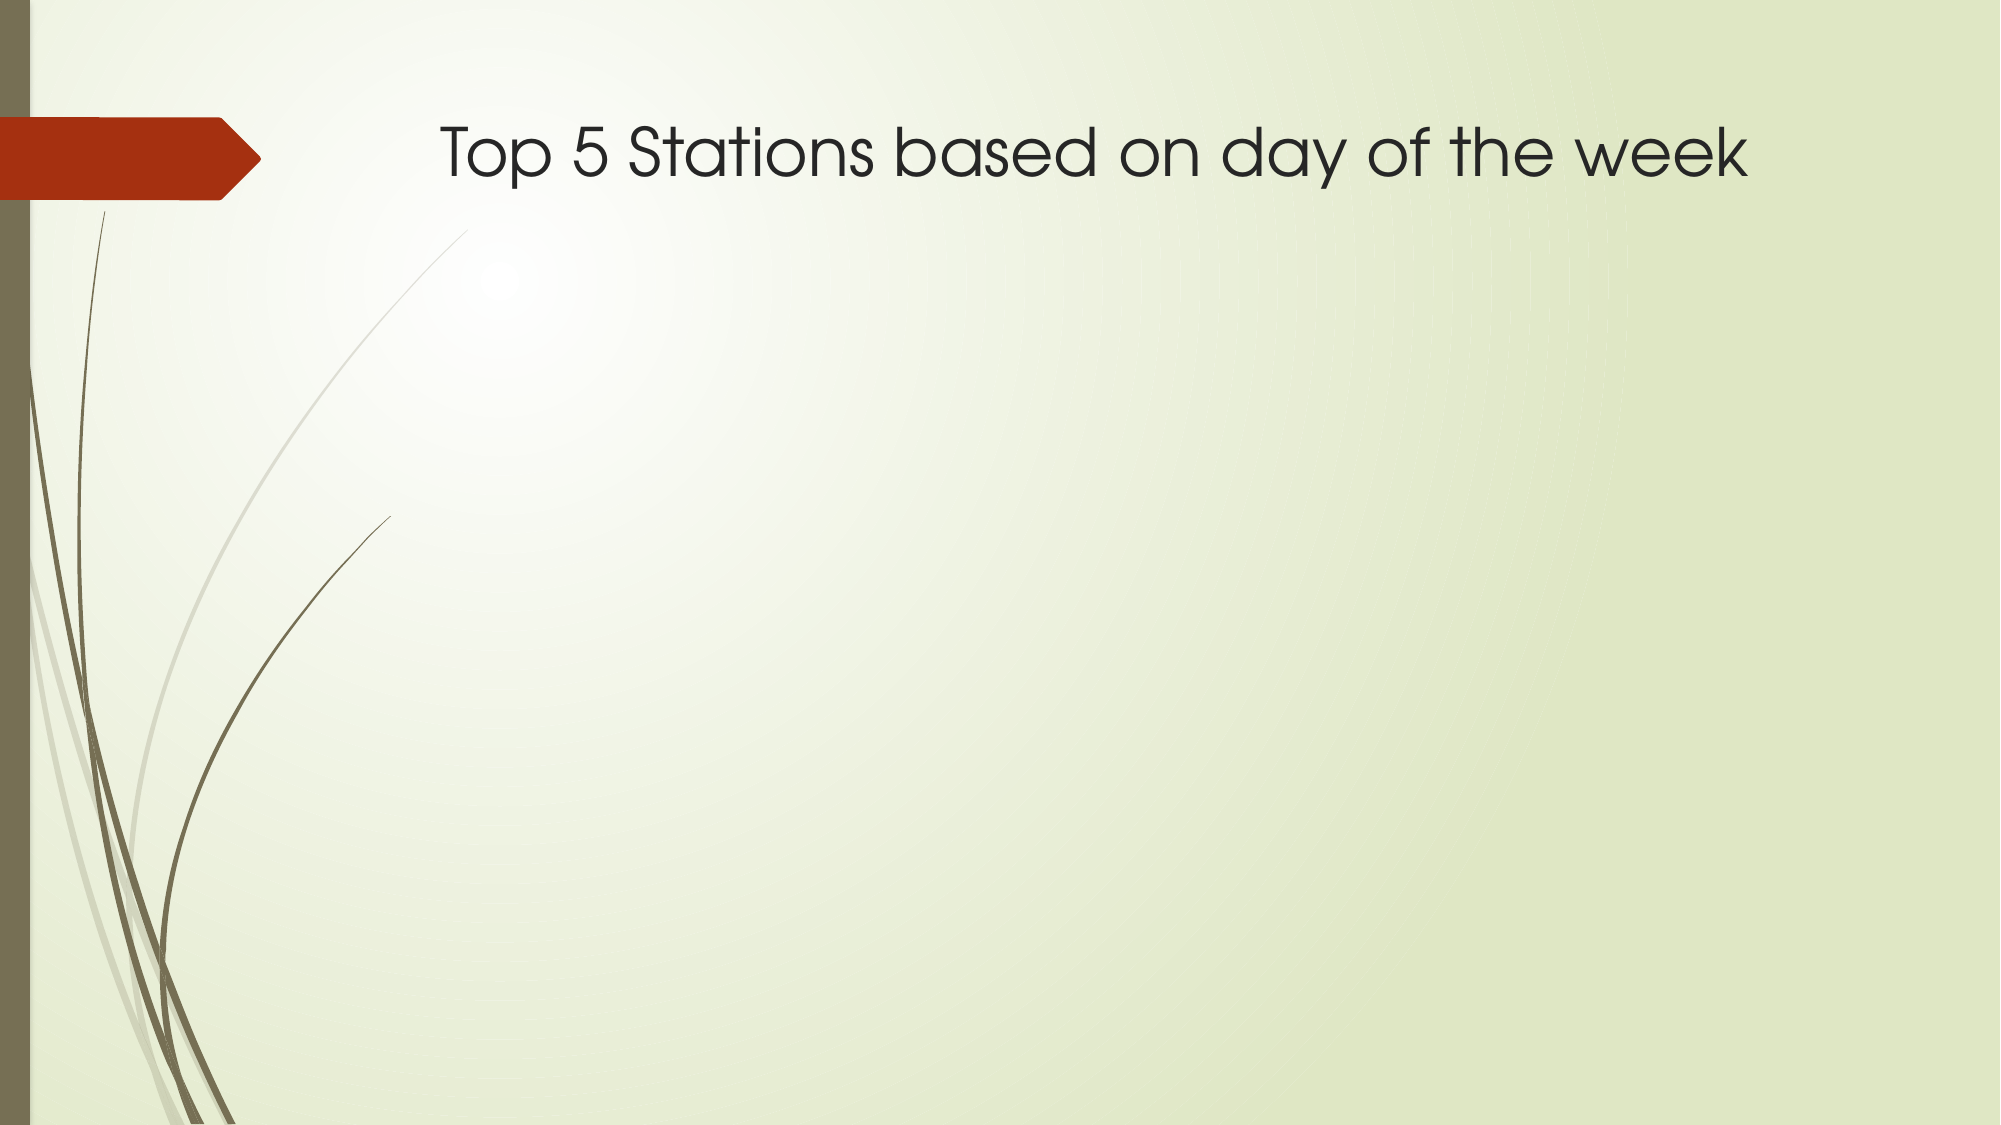

# Top 5 Stations based on day of the week